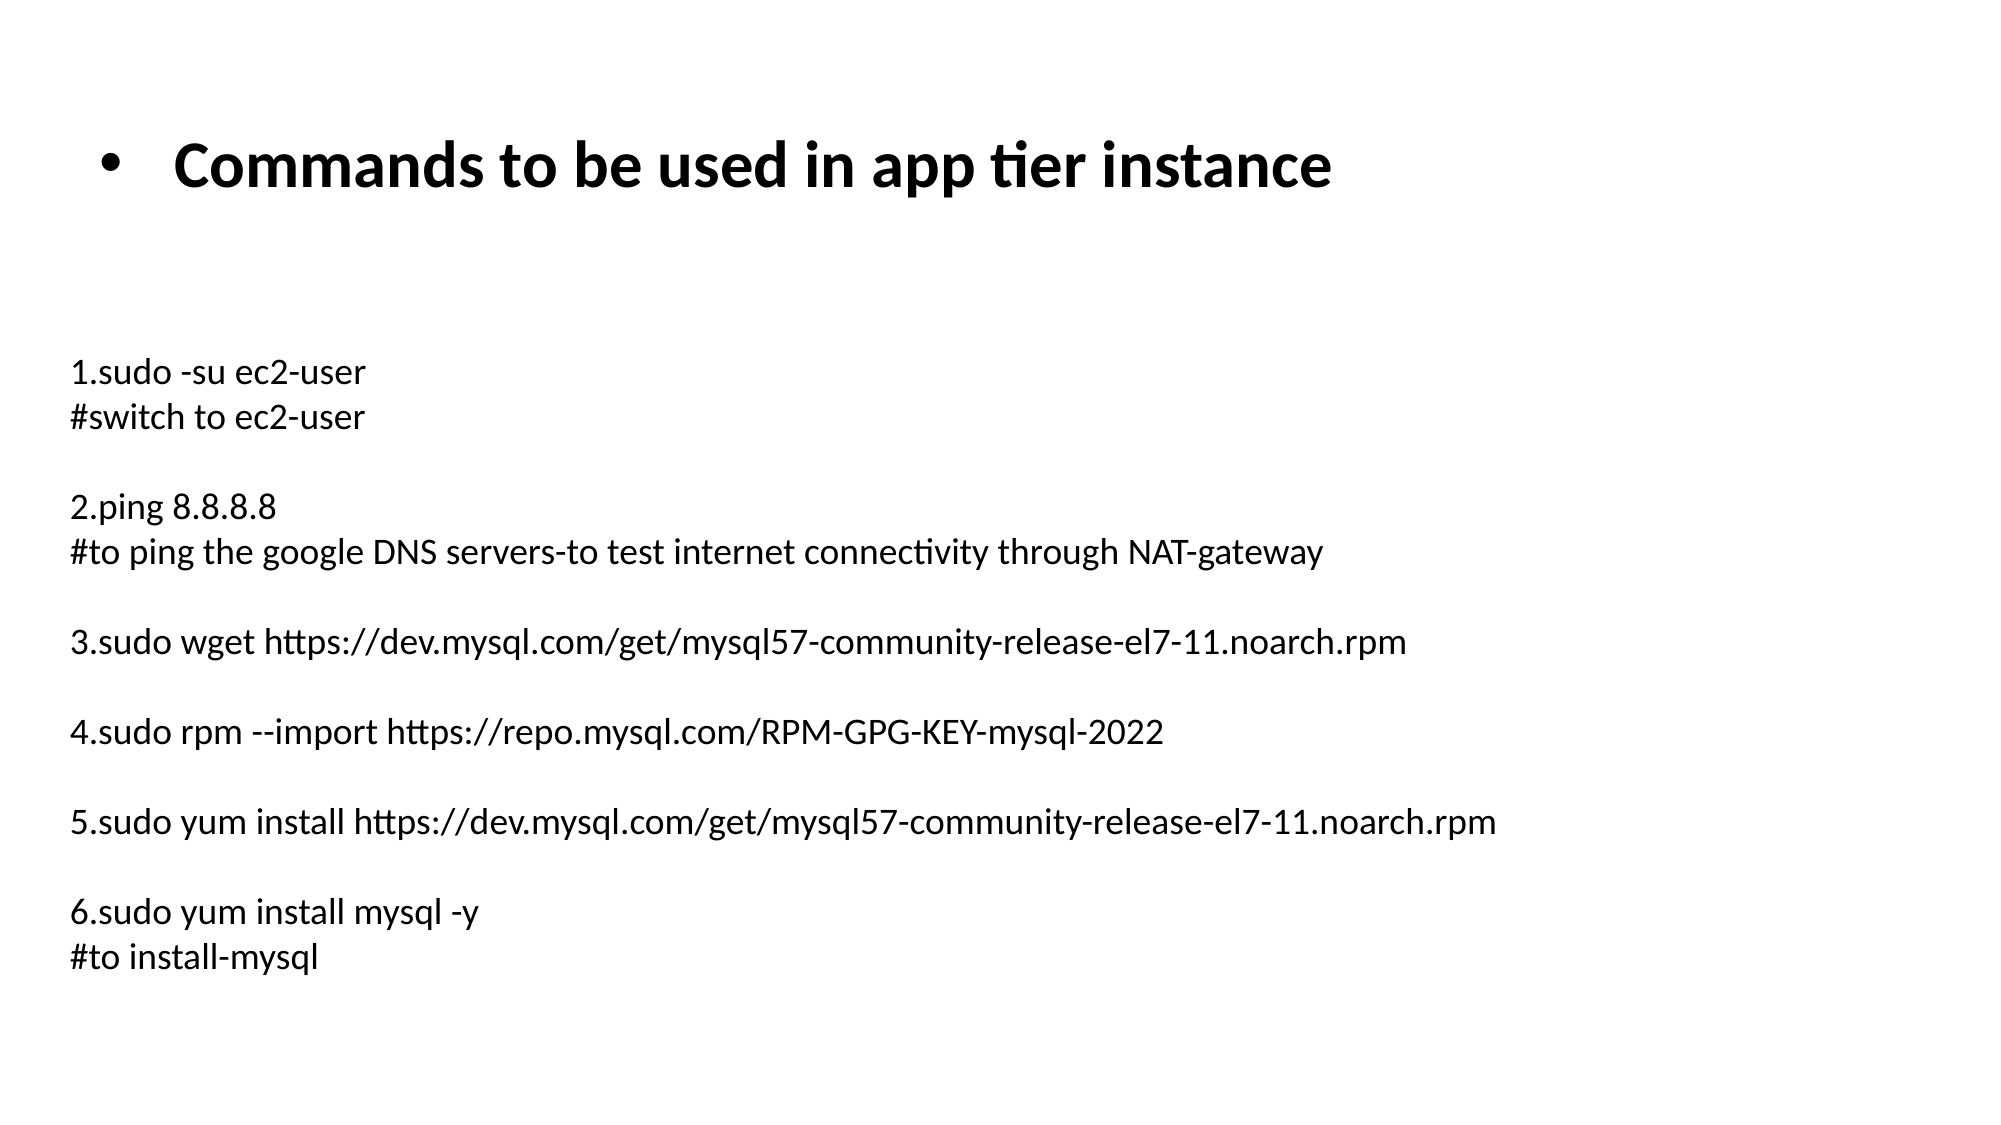

Commands to be used in app tier instance
1.sudo -su ec2-user
#switch to ec2-user

2.ping 8.8.8.8
#to ping the google DNS servers-to test internet connectivity through NAT-gateway

3.sudo wget https://dev.mysql.com/get/mysql57-community-release-el7-11.noarch.rpm

4.sudo rpm --import https://repo.mysql.com/RPM-GPG-KEY-mysql-2022

5.sudo yum install https://dev.mysql.com/get/mysql57-community-release-el7-11.noarch.rpm

6.sudo yum install mysql -y
#to install-mysql